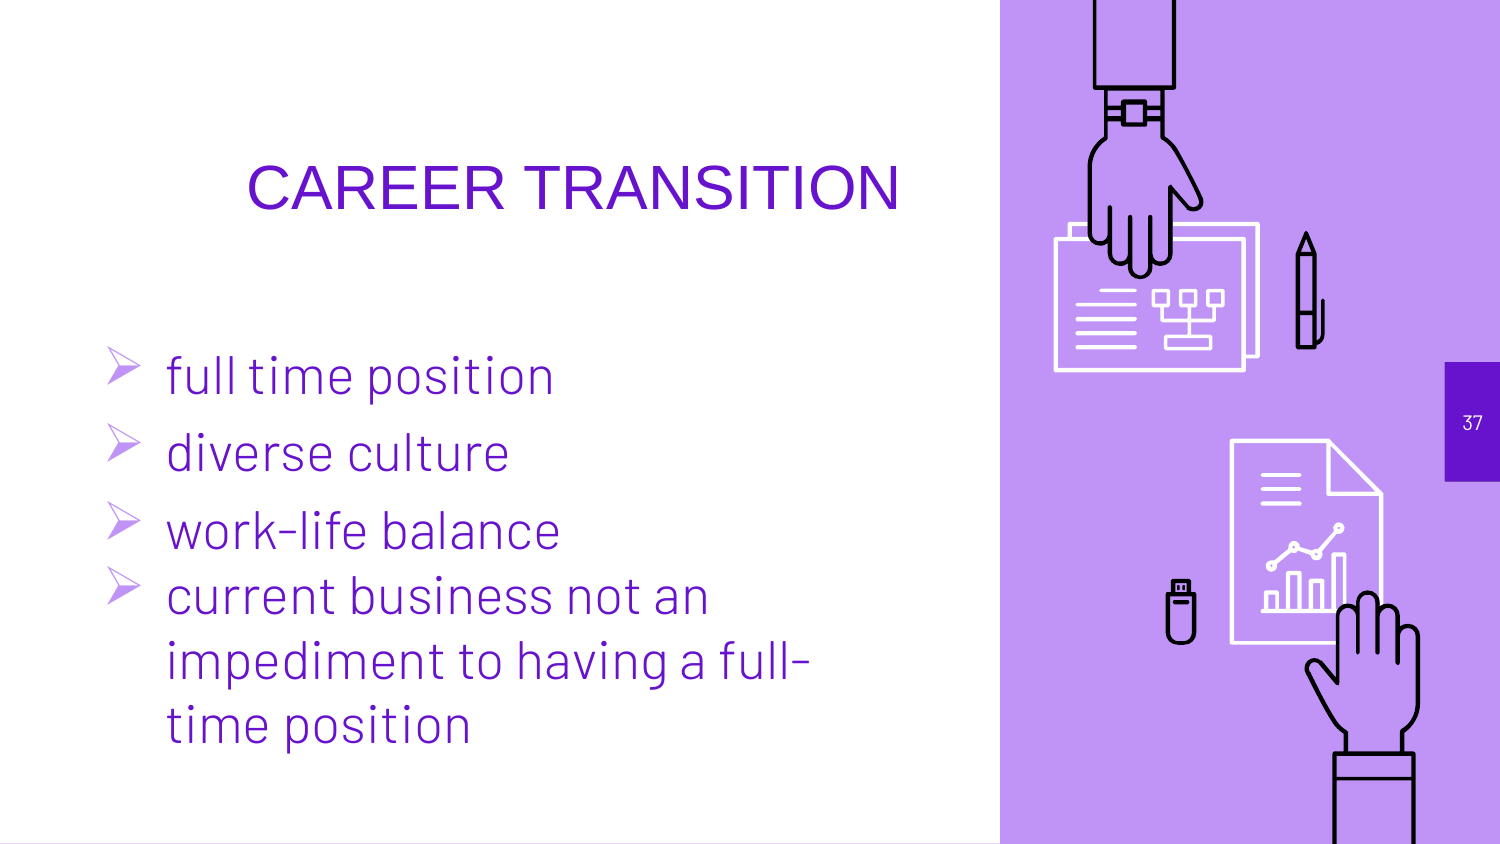

# CAREER TRANSITION
full time position
diverse culture
work-life balance
current business not an impediment to having a full-time position
37